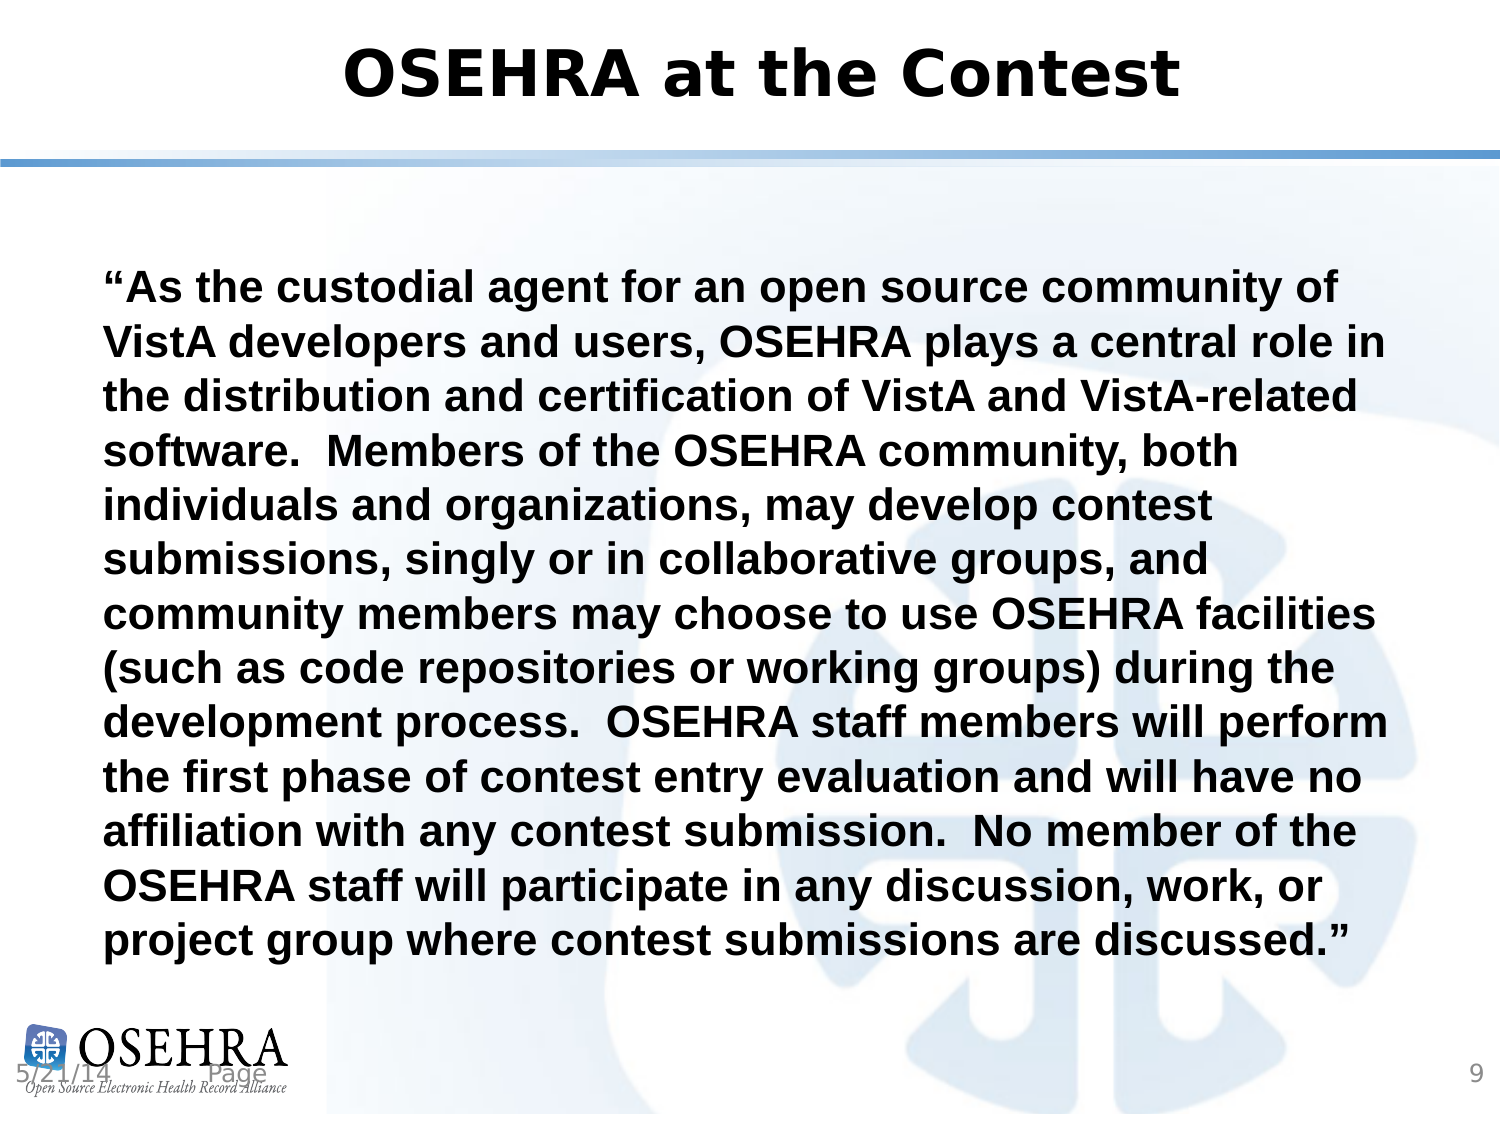

# OSEHRA at the Contest
“As the custodial agent for an open source community of VistA developers and users, OSEHRA plays a central role in the distribution and certification of VistA and VistA-related software.  Members of the OSEHRA community, both individuals and organizations, may develop contest submissions, singly or in collaborative groups, and community members may choose to use OSEHRA facilities (such as code repositories or working groups) during the development process.  OSEHRA staff members will perform the first phase of contest entry evaluation and will have no affiliation with any contest submission.  No member of the OSEHRA staff will participate in any discussion, work, or project group where contest submissions are discussed.”
5/21/14
Page
9